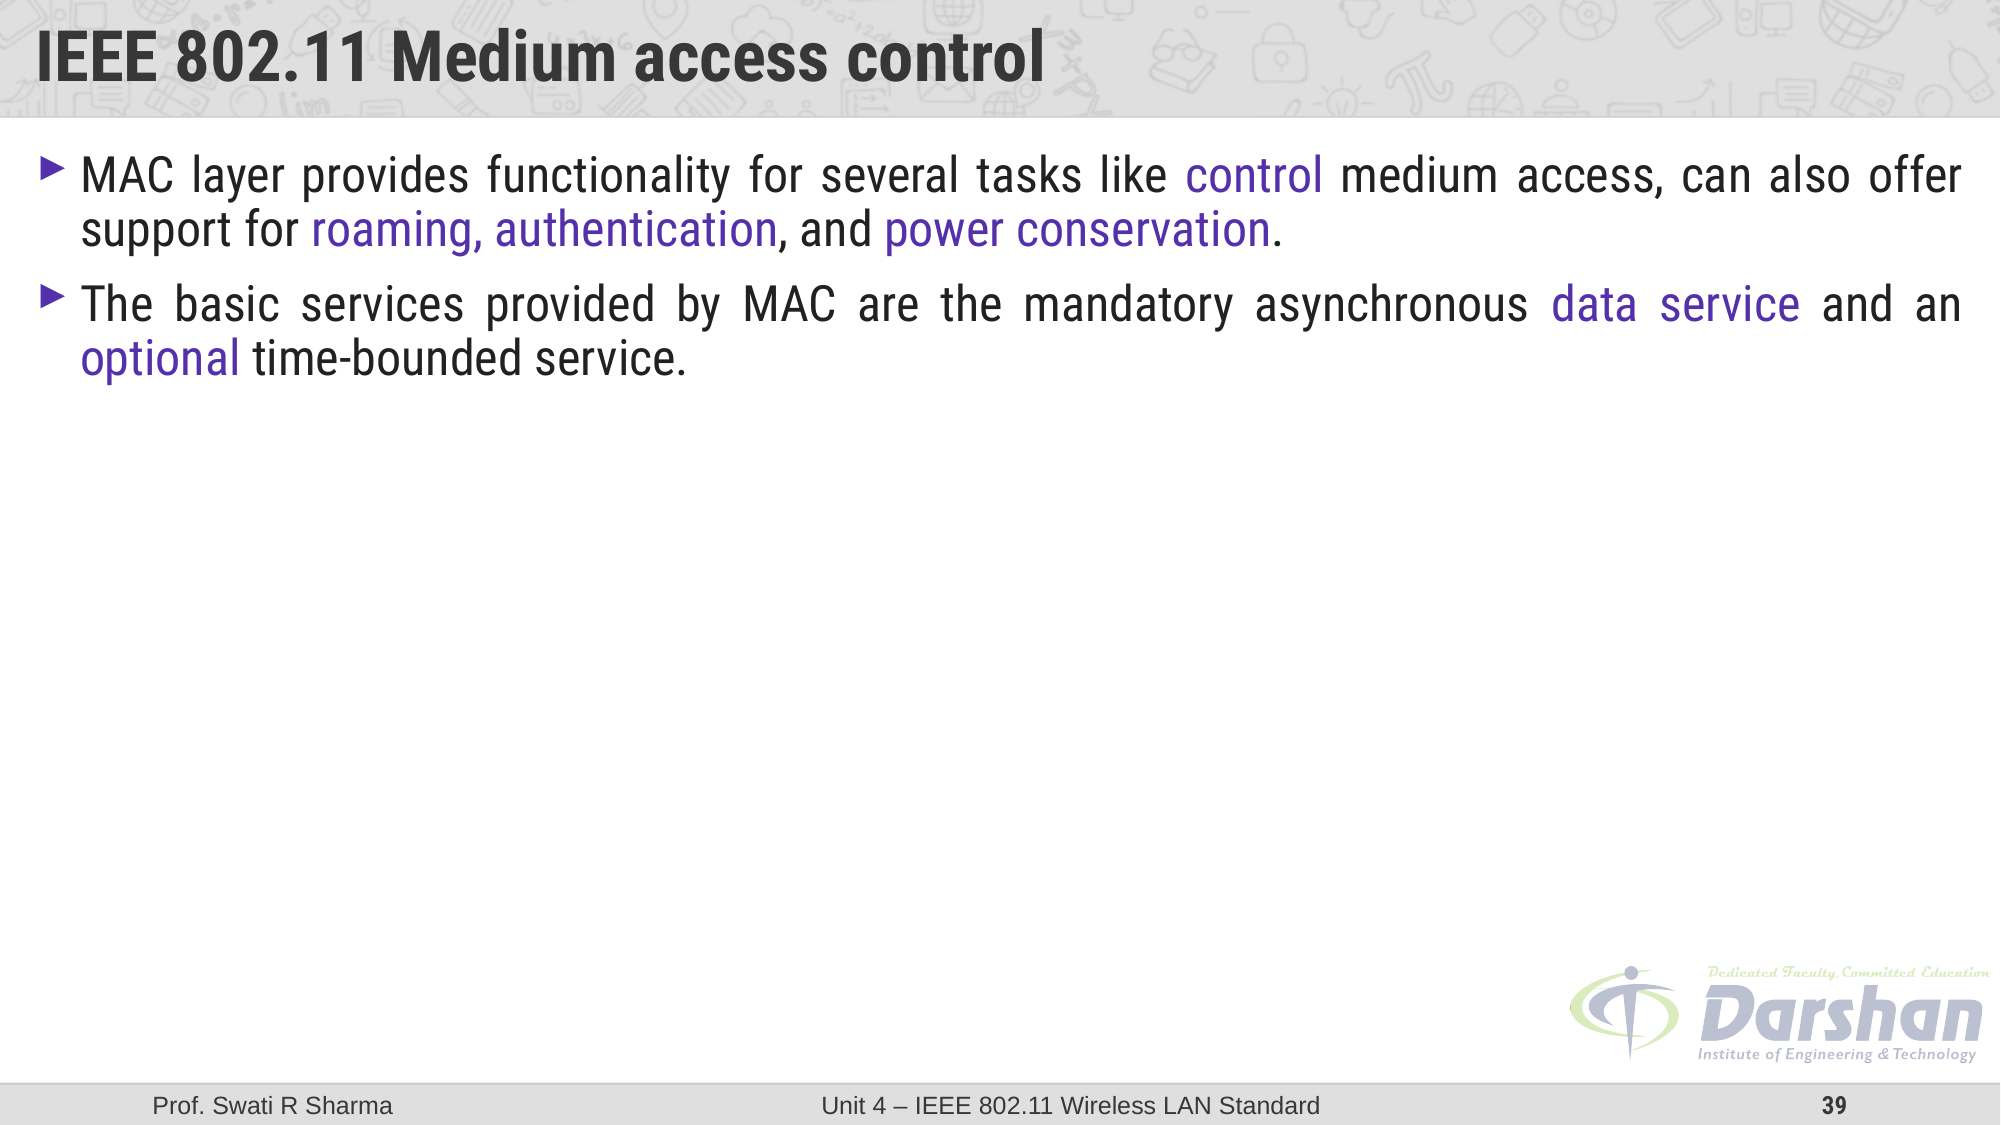

# IEEE 802.11 Medium access control
MAC layer provides functionality for several tasks like control medium access, can also offer support for roaming, authentication, and power conservation.
The basic services provided by MAC are the mandatory asynchronous data service and an optional time-bounded service.